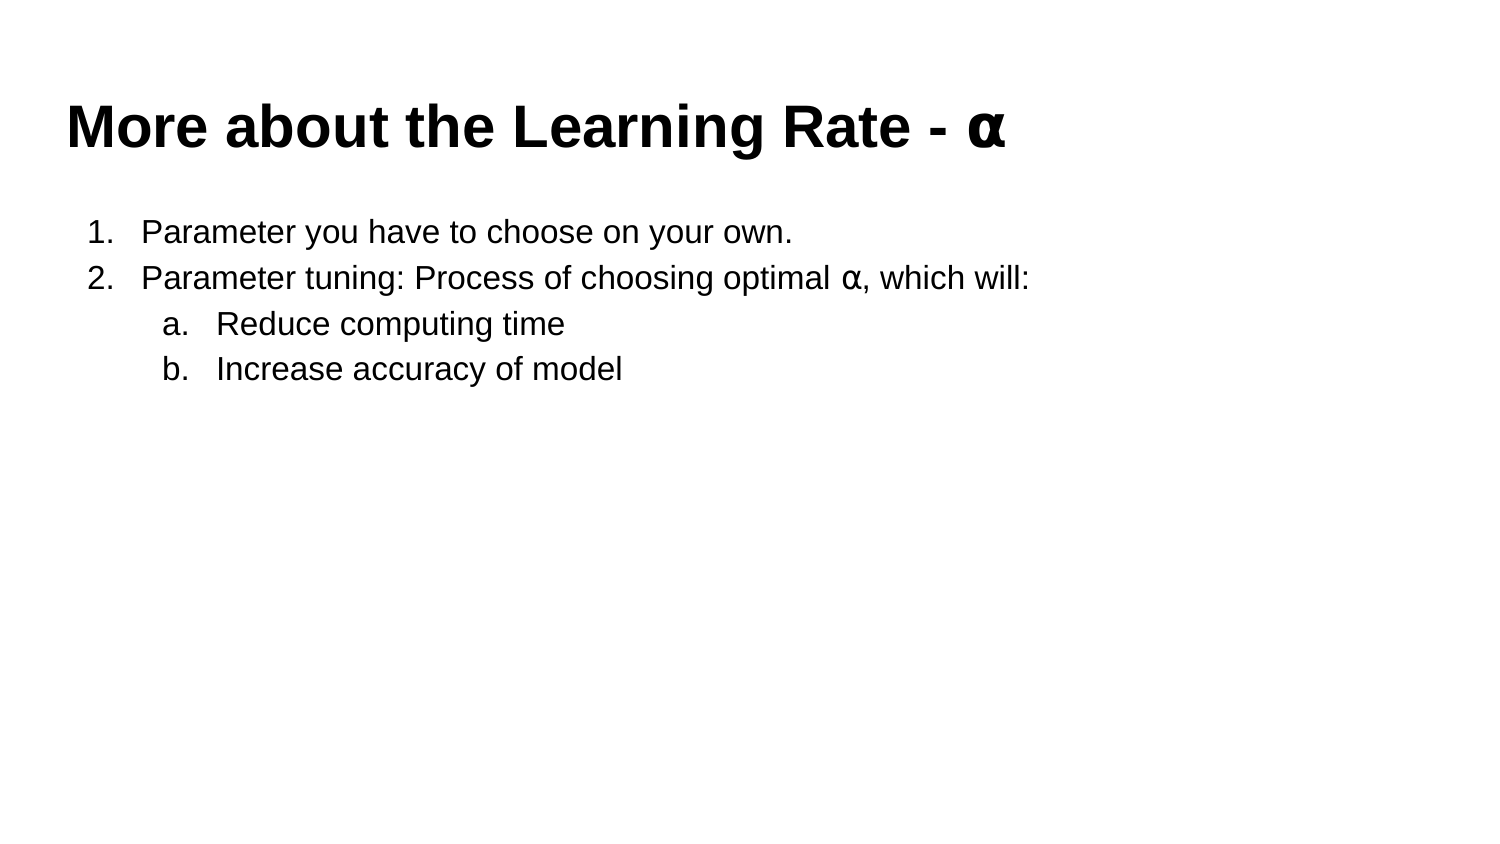

# More about the Learning Rate - ⍺
Parameter you have to choose on your own.
Parameter tuning: Process of choosing optimal ⍺, which will:
Reduce computing time
Increase accuracy of model